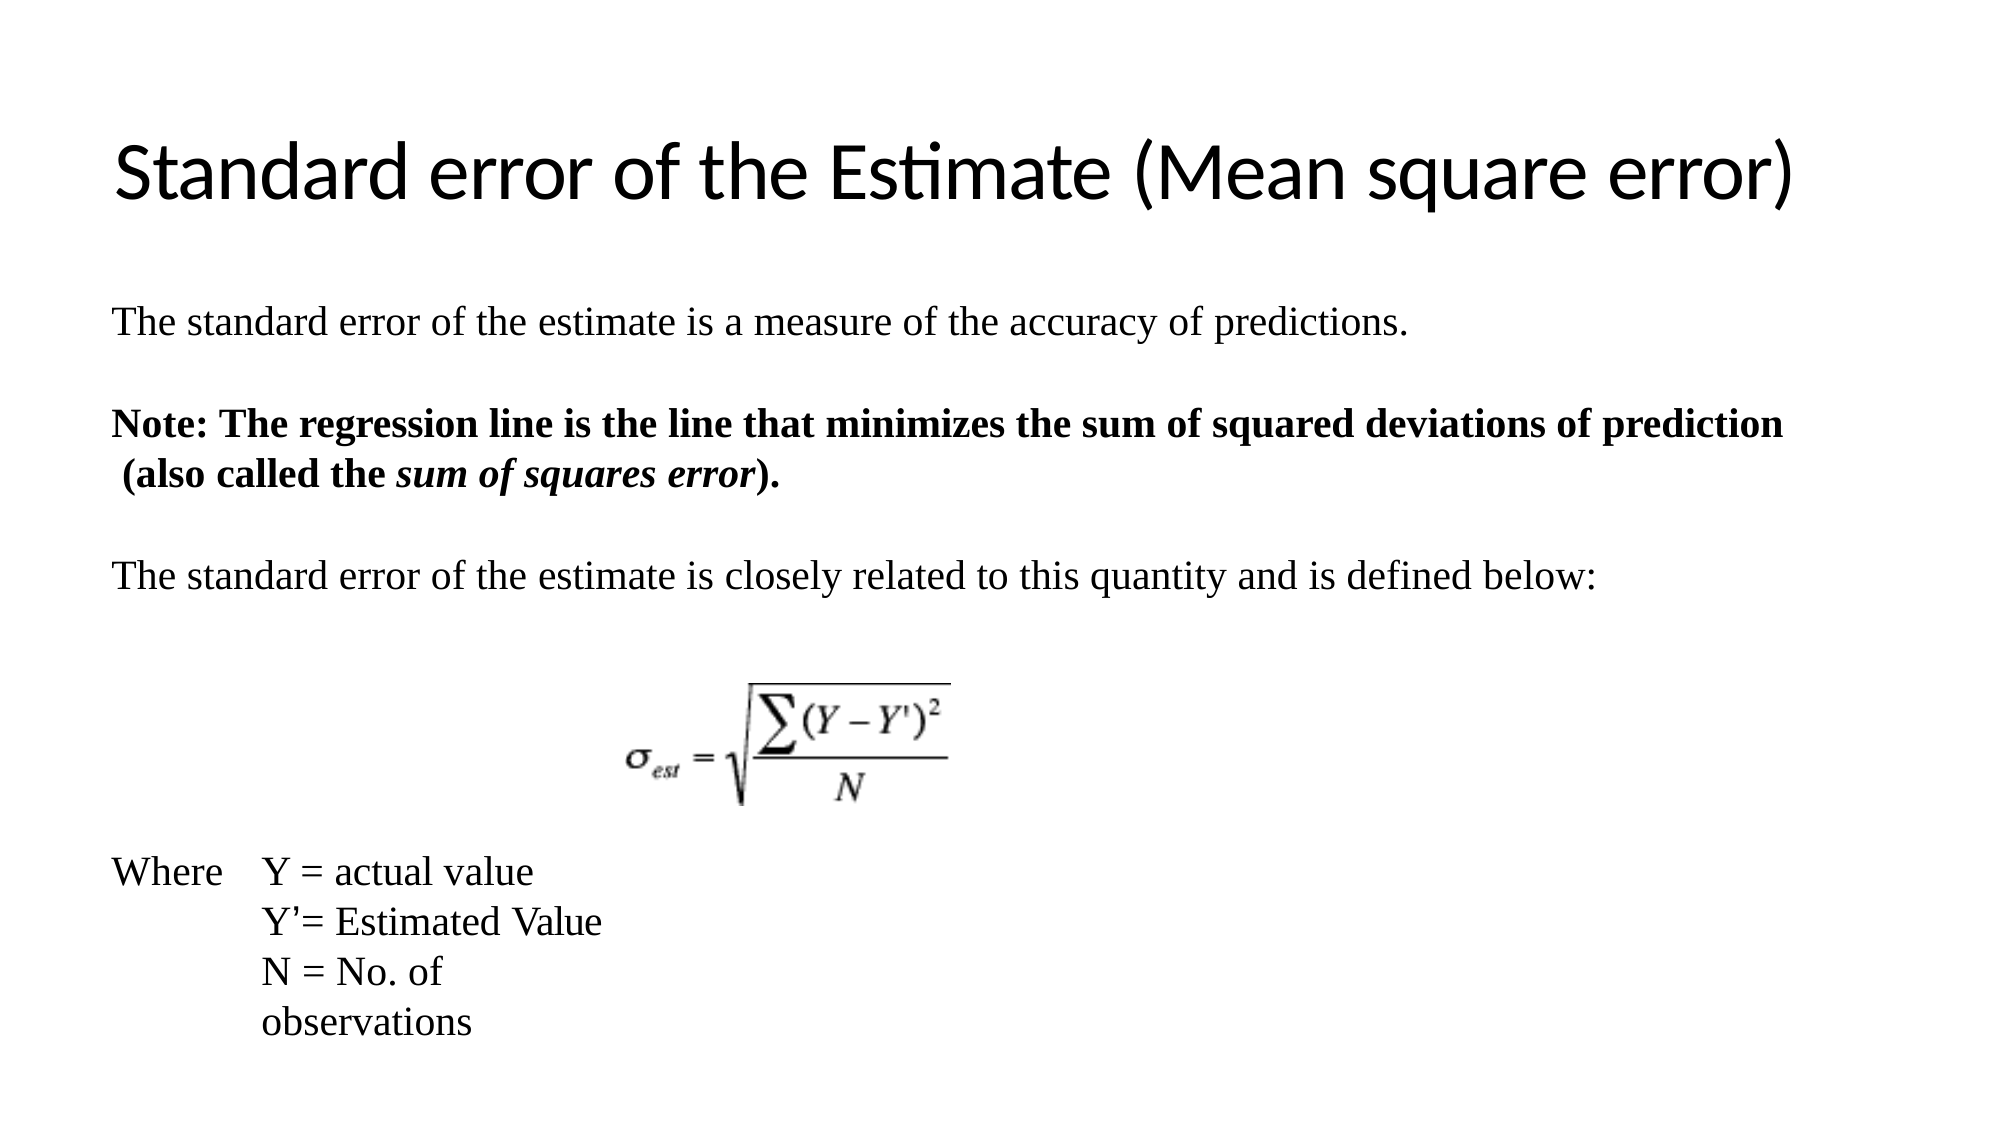

# Standard error of the Estimate (Mean square error)
The standard error of the estimate is a measure of the accuracy of predictions.

Note: The regression line is the line that minimizes the sum of squared deviations of prediction  (also called the sum of squares error).

The standard error of the estimate is closely related to this quantity and is defined below:

Where
Y = actual value  Y’= Estimated Value
N = No. of observations